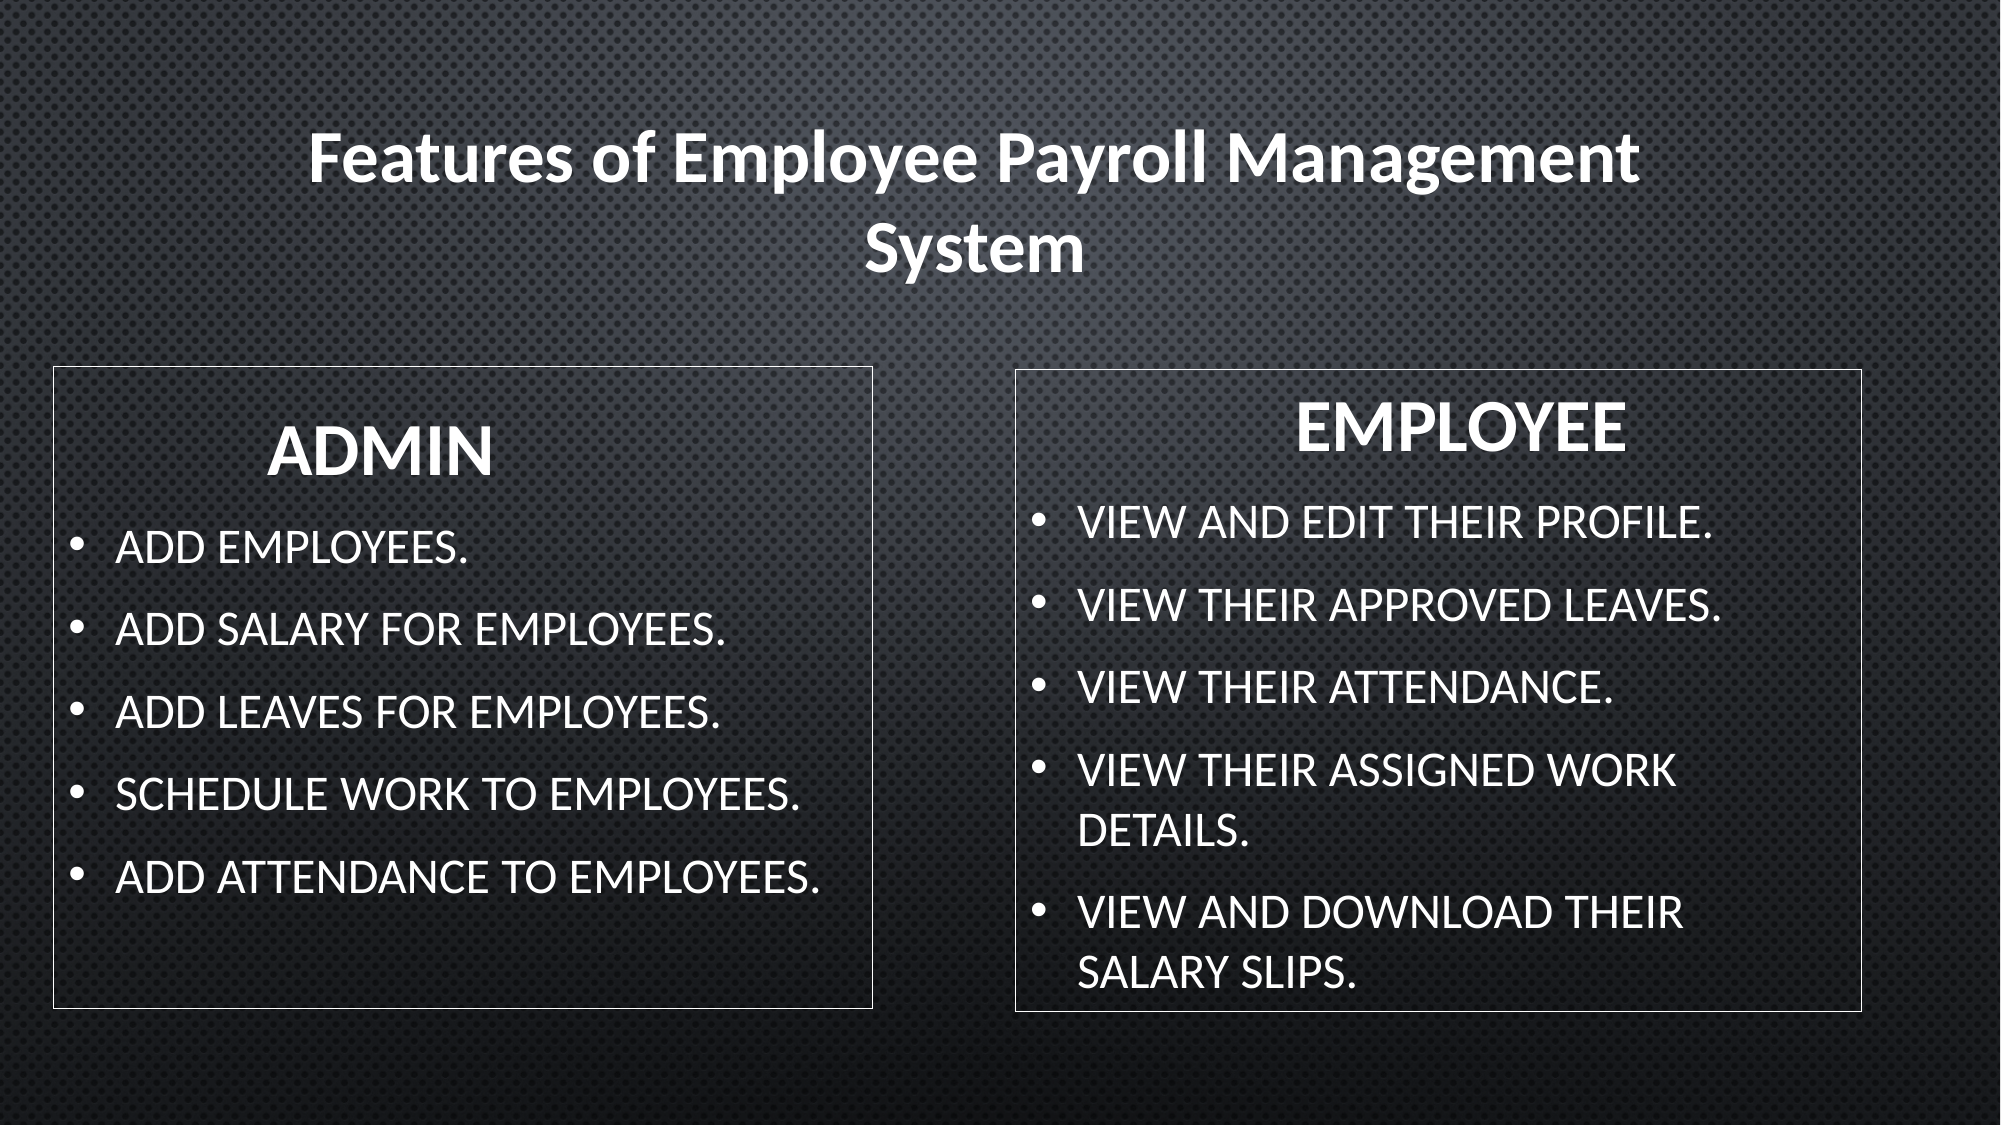

# Features of Employee Payroll Management System
               admin
add employees.
add salary for employees.
add leaves for employees.
schedule work to employees.
add attendance to employees.

                    employee
view and edit their profile.
view their approved leaves.
view their attendance.
view their assigned work details.
view and download their salary slips.